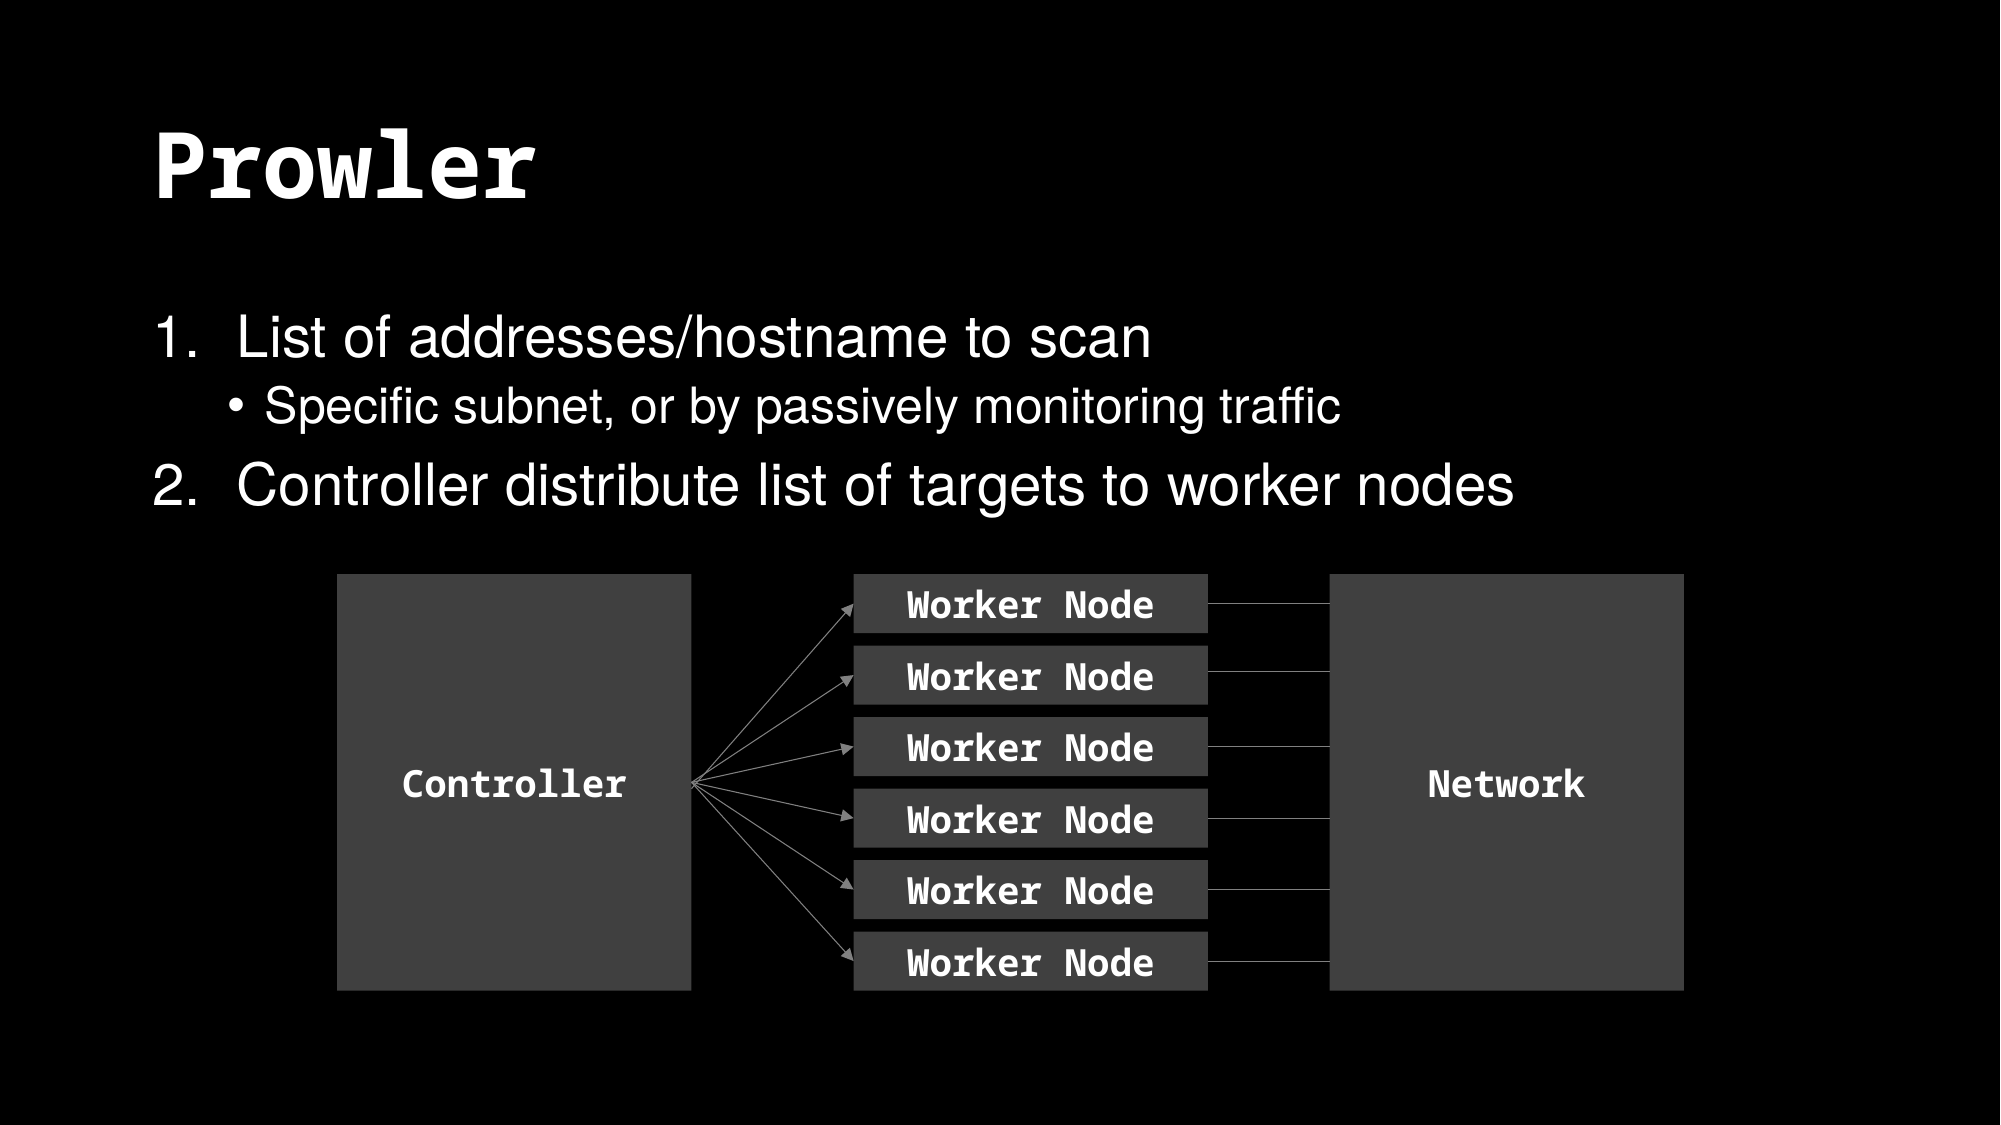

# Prowler
List of addresses/hostname to scan
Specific subnet, or by passively monitoring traffic
Controller distribute list of targets to worker nodes
Controller
Worker Node
Network
Worker Node
Worker Node
Worker Node
Worker Node
Worker Node